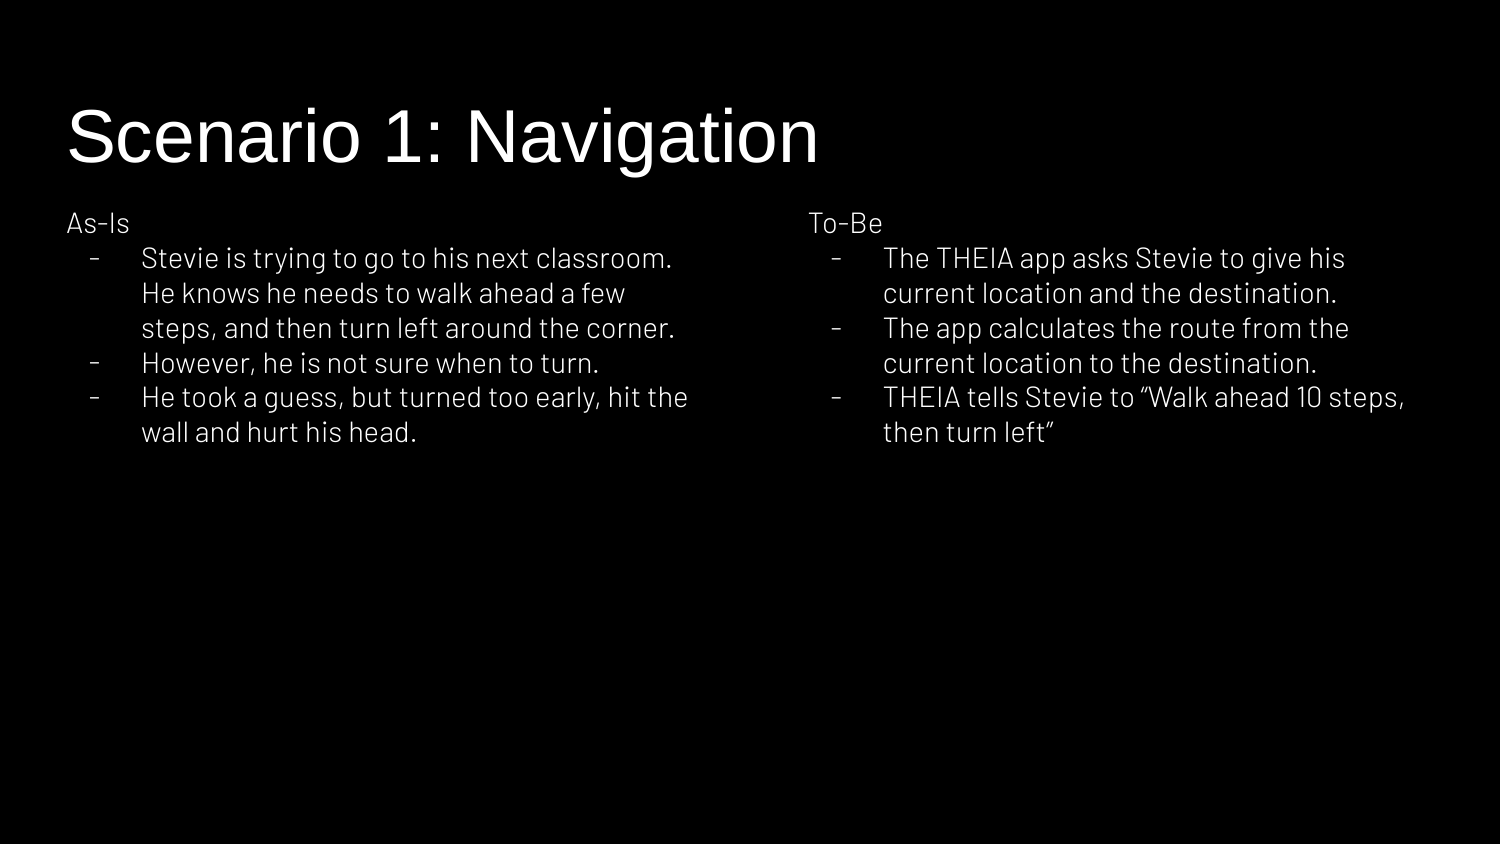

# Scenario 1: Navigation
As-Is
Stevie is trying to go to his next classroom. He knows he needs to walk ahead a few steps, and then turn left around the corner.
However, he is not sure when to turn.
He took a guess, but turned too early, hit the wall and hurt his head.
To-Be
The THEIA app asks Stevie to give his current location and the destination.
The app calculates the route from the current location to the destination.
THEIA tells Stevie to “Walk ahead 10 steps, then turn left”